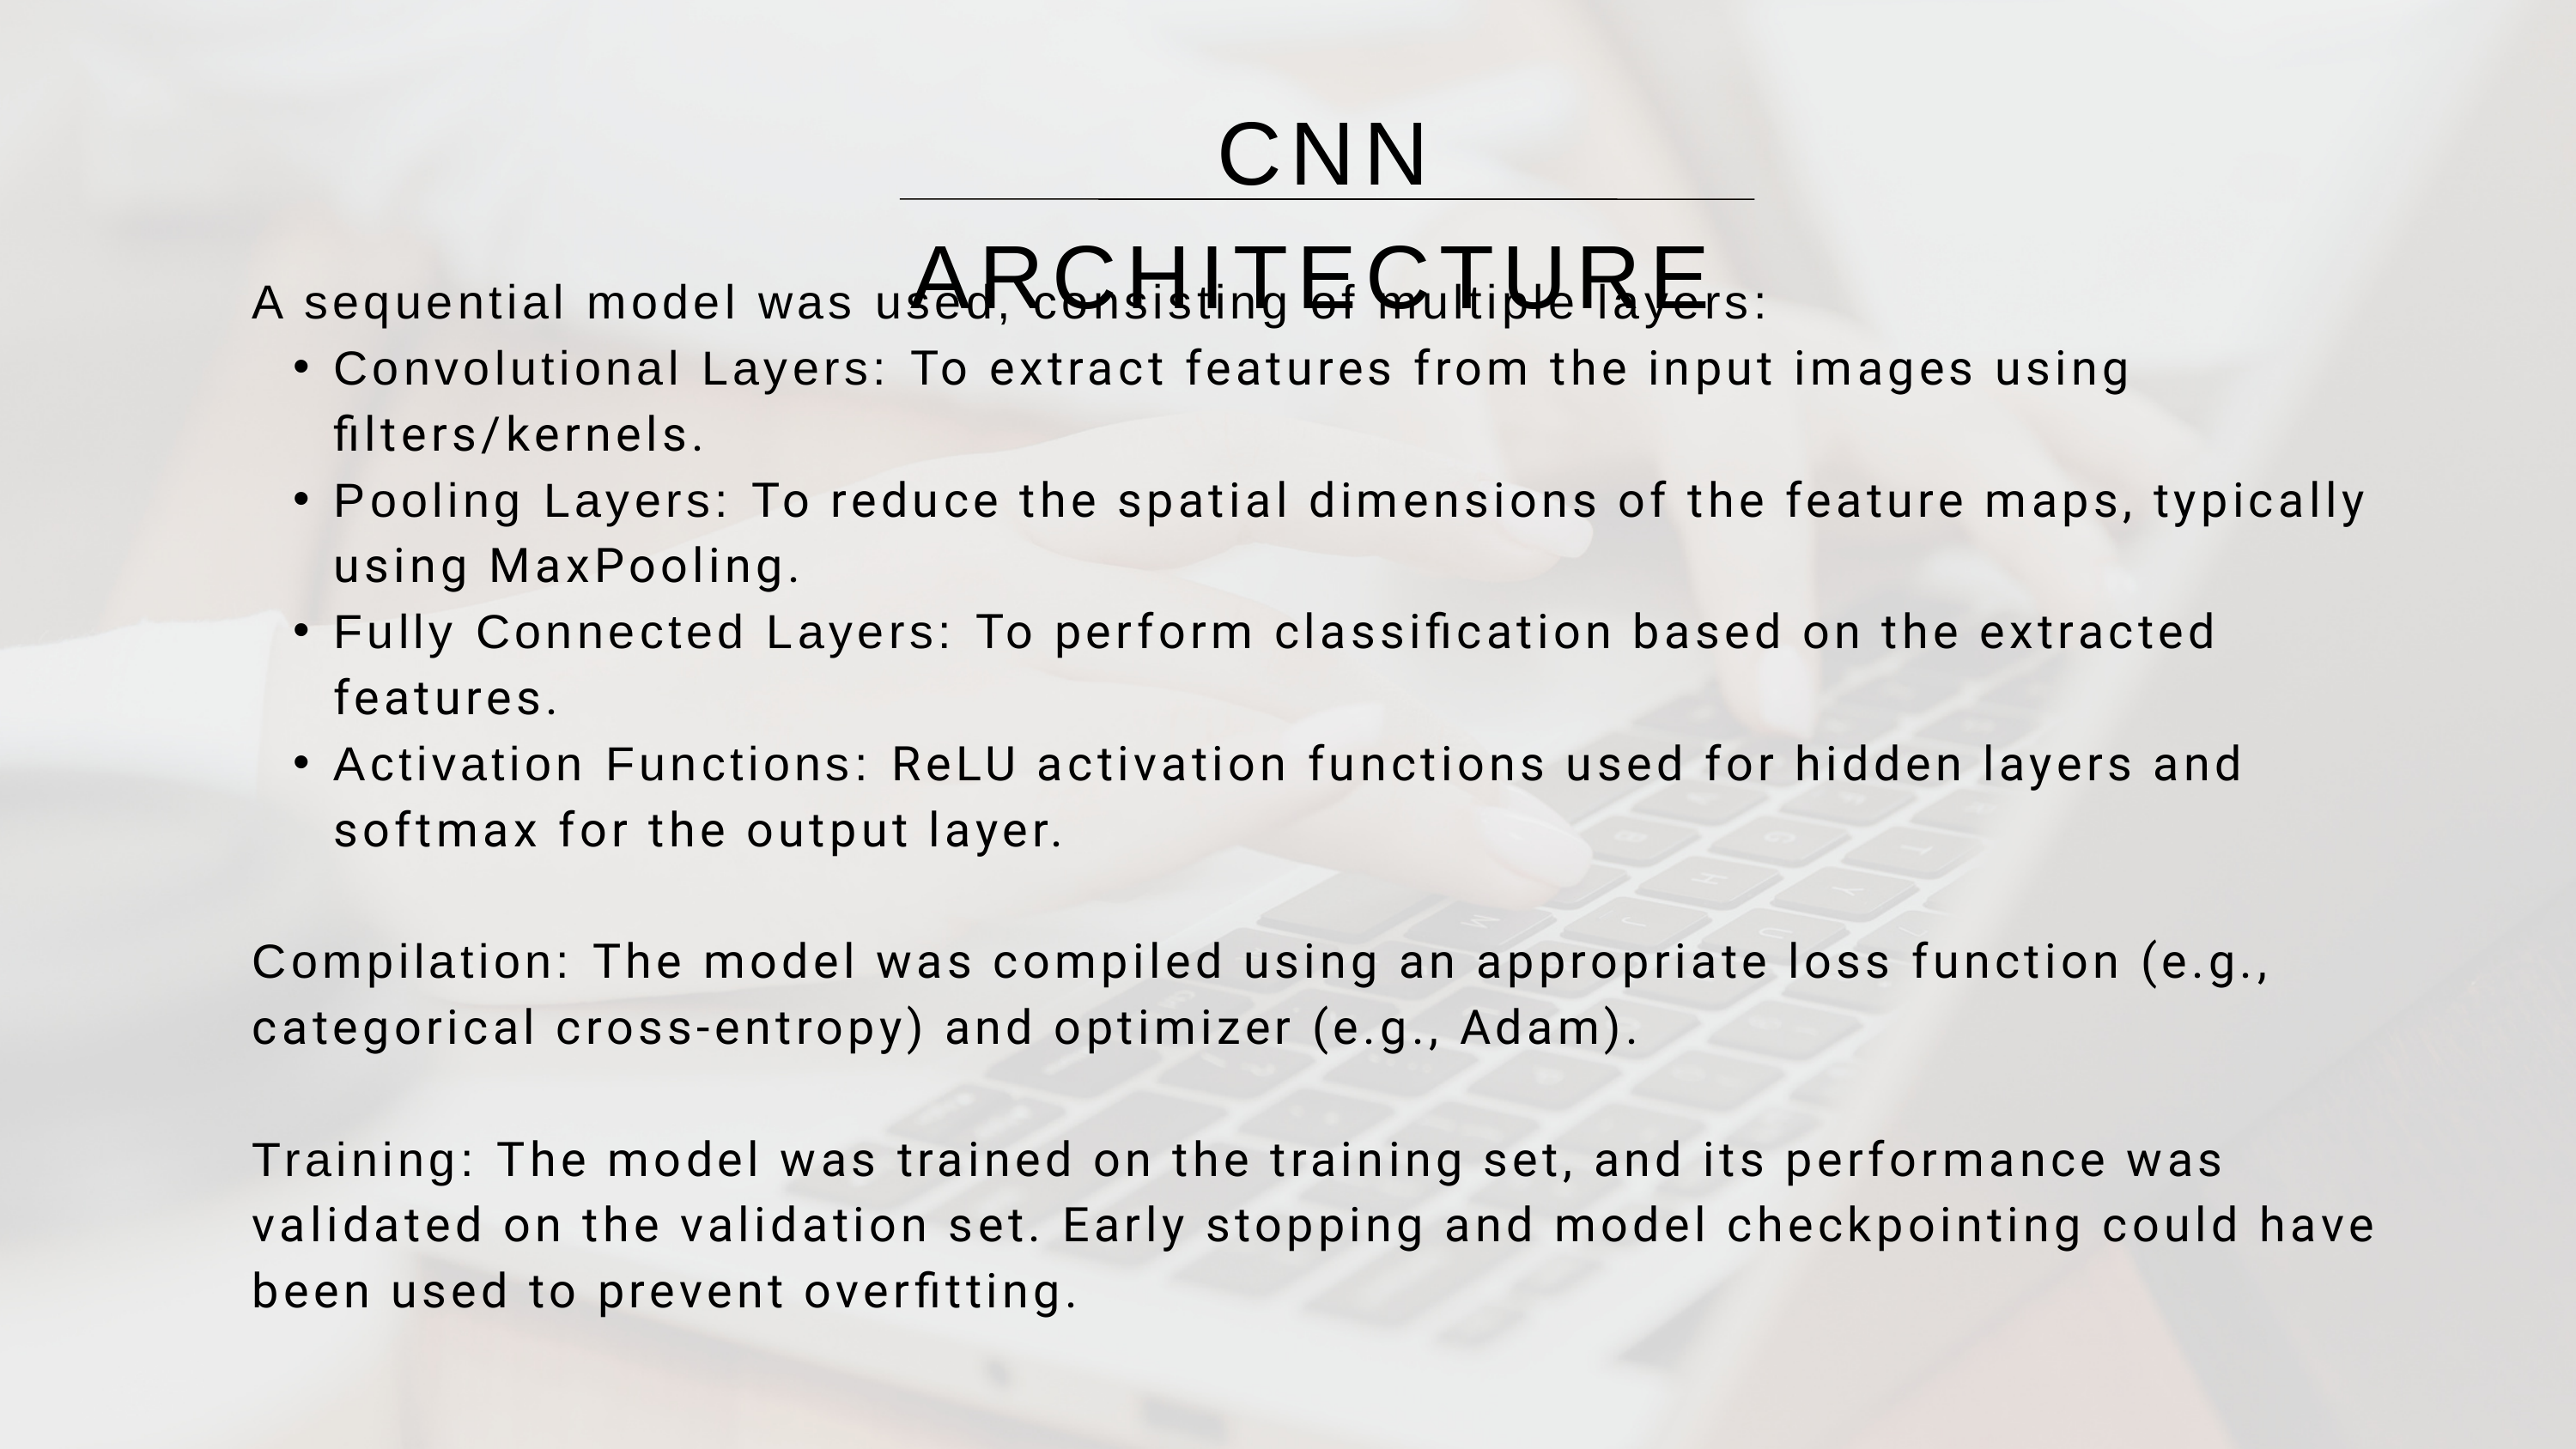

CNN ARCHITECTURE

A sequential model was used, consisting of multiple layers:
Convolutional Layers: To extract features from the input images using filters/kernels.
Pooling Layers: To reduce the spatial dimensions of the feature maps, typically using MaxPooling.
Fully Connected Layers: To perform classification based on the extracted features.
Activation Functions: ReLU activation functions used for hidden layers and softmax for the output layer.

Compilation: The model was compiled using an appropriate loss function (e.g., categorical cross-entropy) and optimizer (e.g., Adam).

Training: The model was trained on the training set, and its performance was validated on the validation set. Early stopping and model checkpointing could have been used to prevent overfitting.